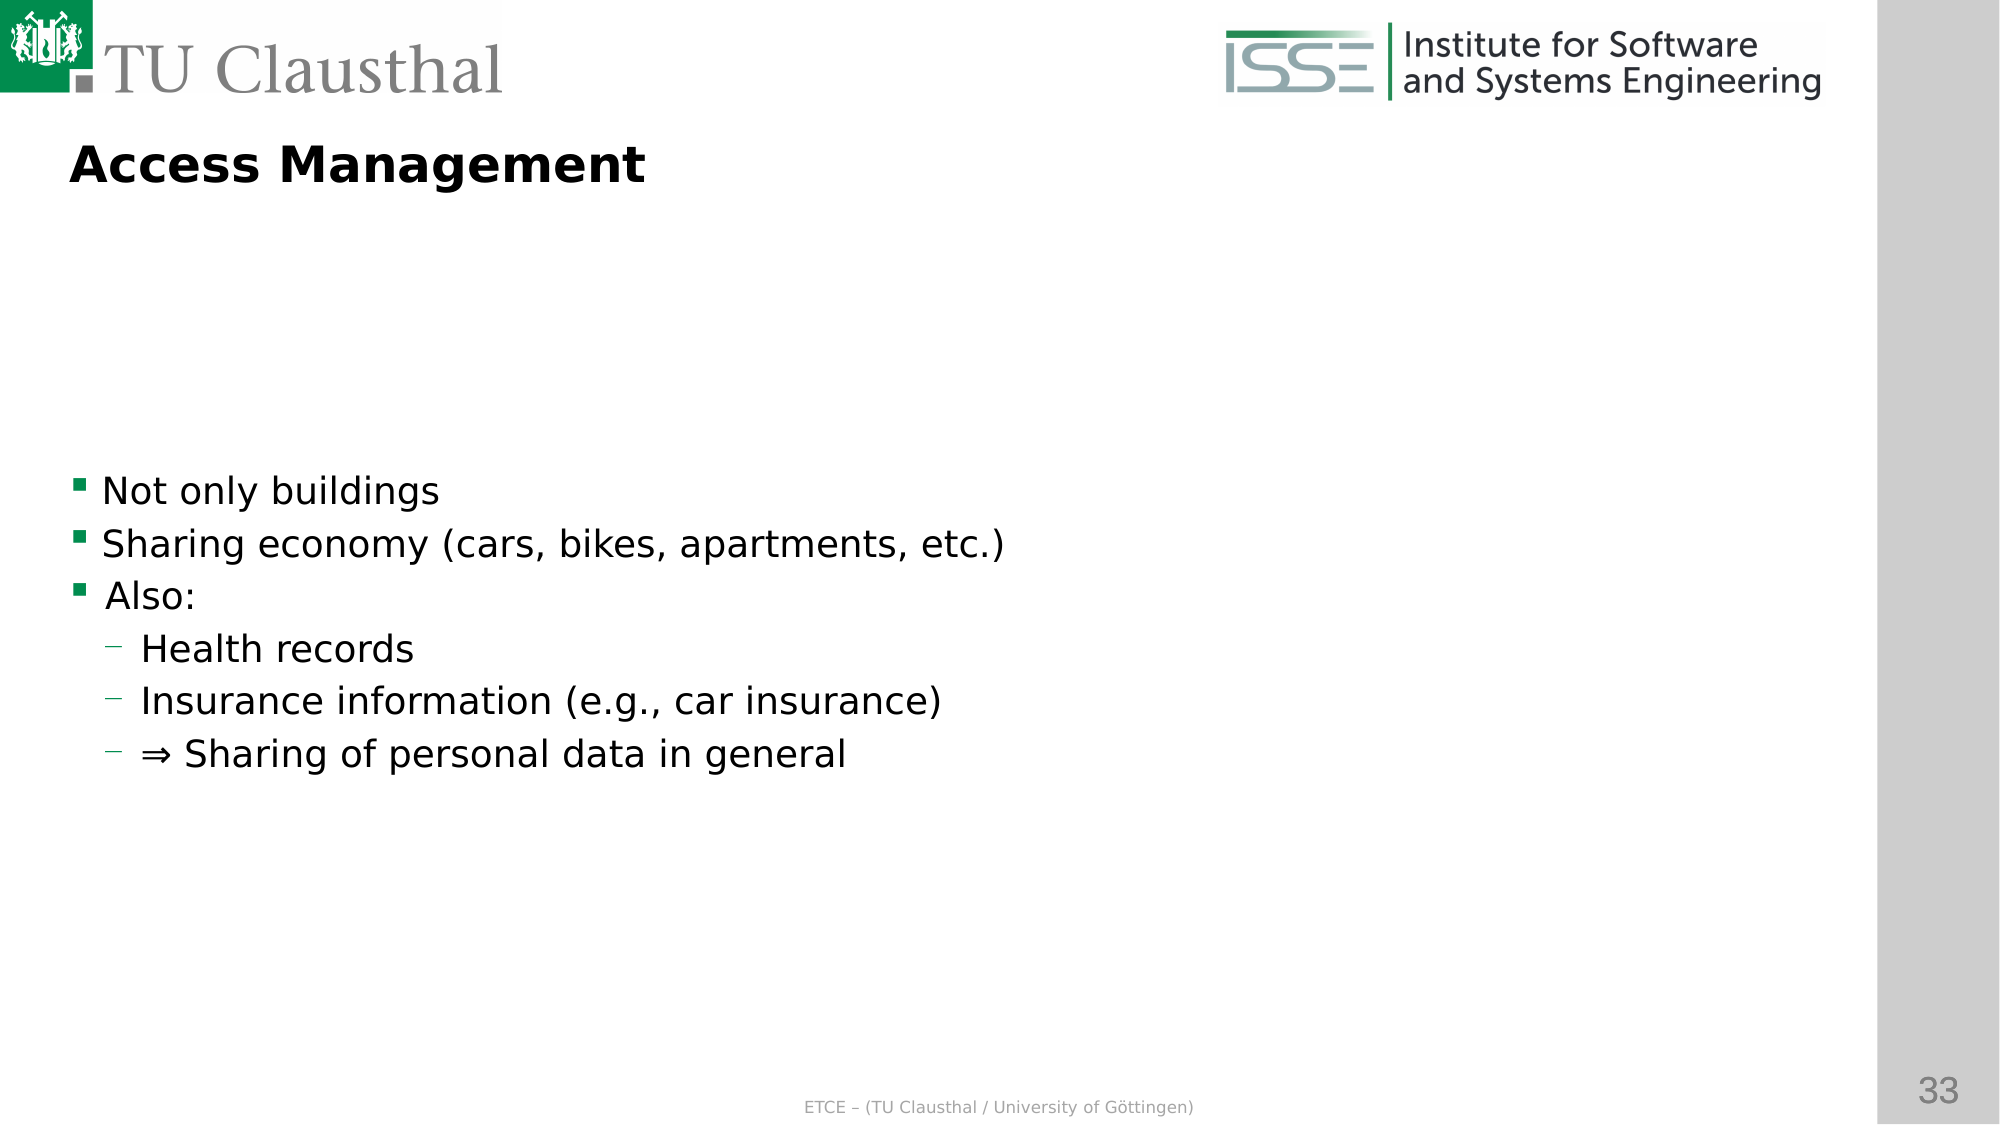

Access Management
Not only buildings
Sharing economy (cars, bikes, apartments, etc.)
Also:
Health records
Insurance information (e.g., car insurance)
⇒ Sharing of personal data in general